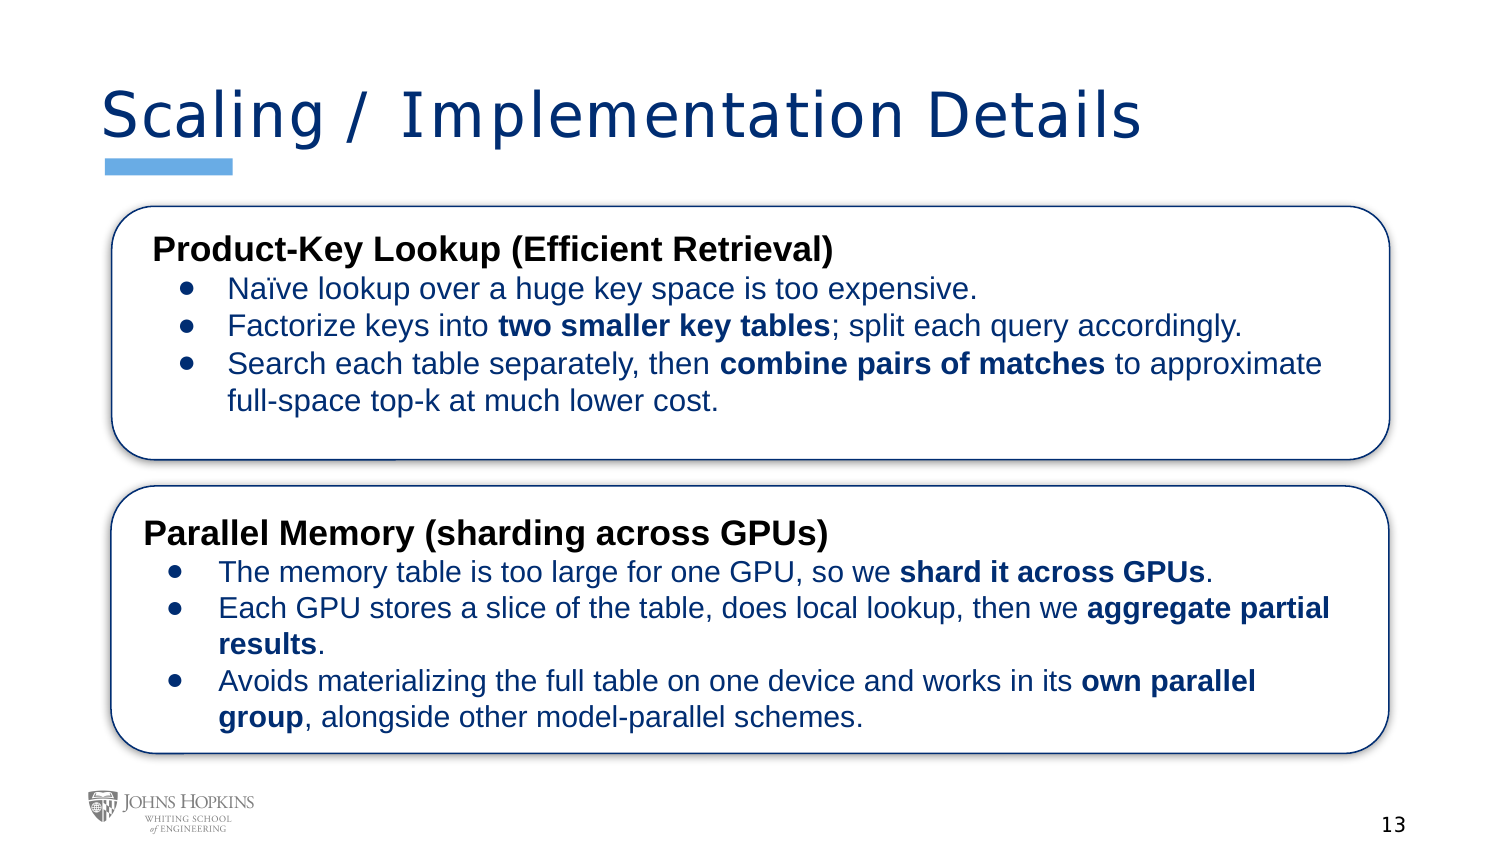

# Scaling / Implementation Details

Product-Key Lookup (Efficient Retrieval)
Naïve lookup over a huge key space is too expensive.
Factorize keys into two smaller key tables; split each query accordingly.
Search each table separately, then combine pairs of matches to approximate full-space top-k at much lower cost.

Parallel Memory (sharding across GPUs)
The memory table is too large for one GPU, so we shard it across GPUs.
Each GPU stores a slice of the table, does local lookup, then we aggregate partial results.
Avoids materializing the full table on one device and works in its own parallel group, alongside other model-parallel schemes.